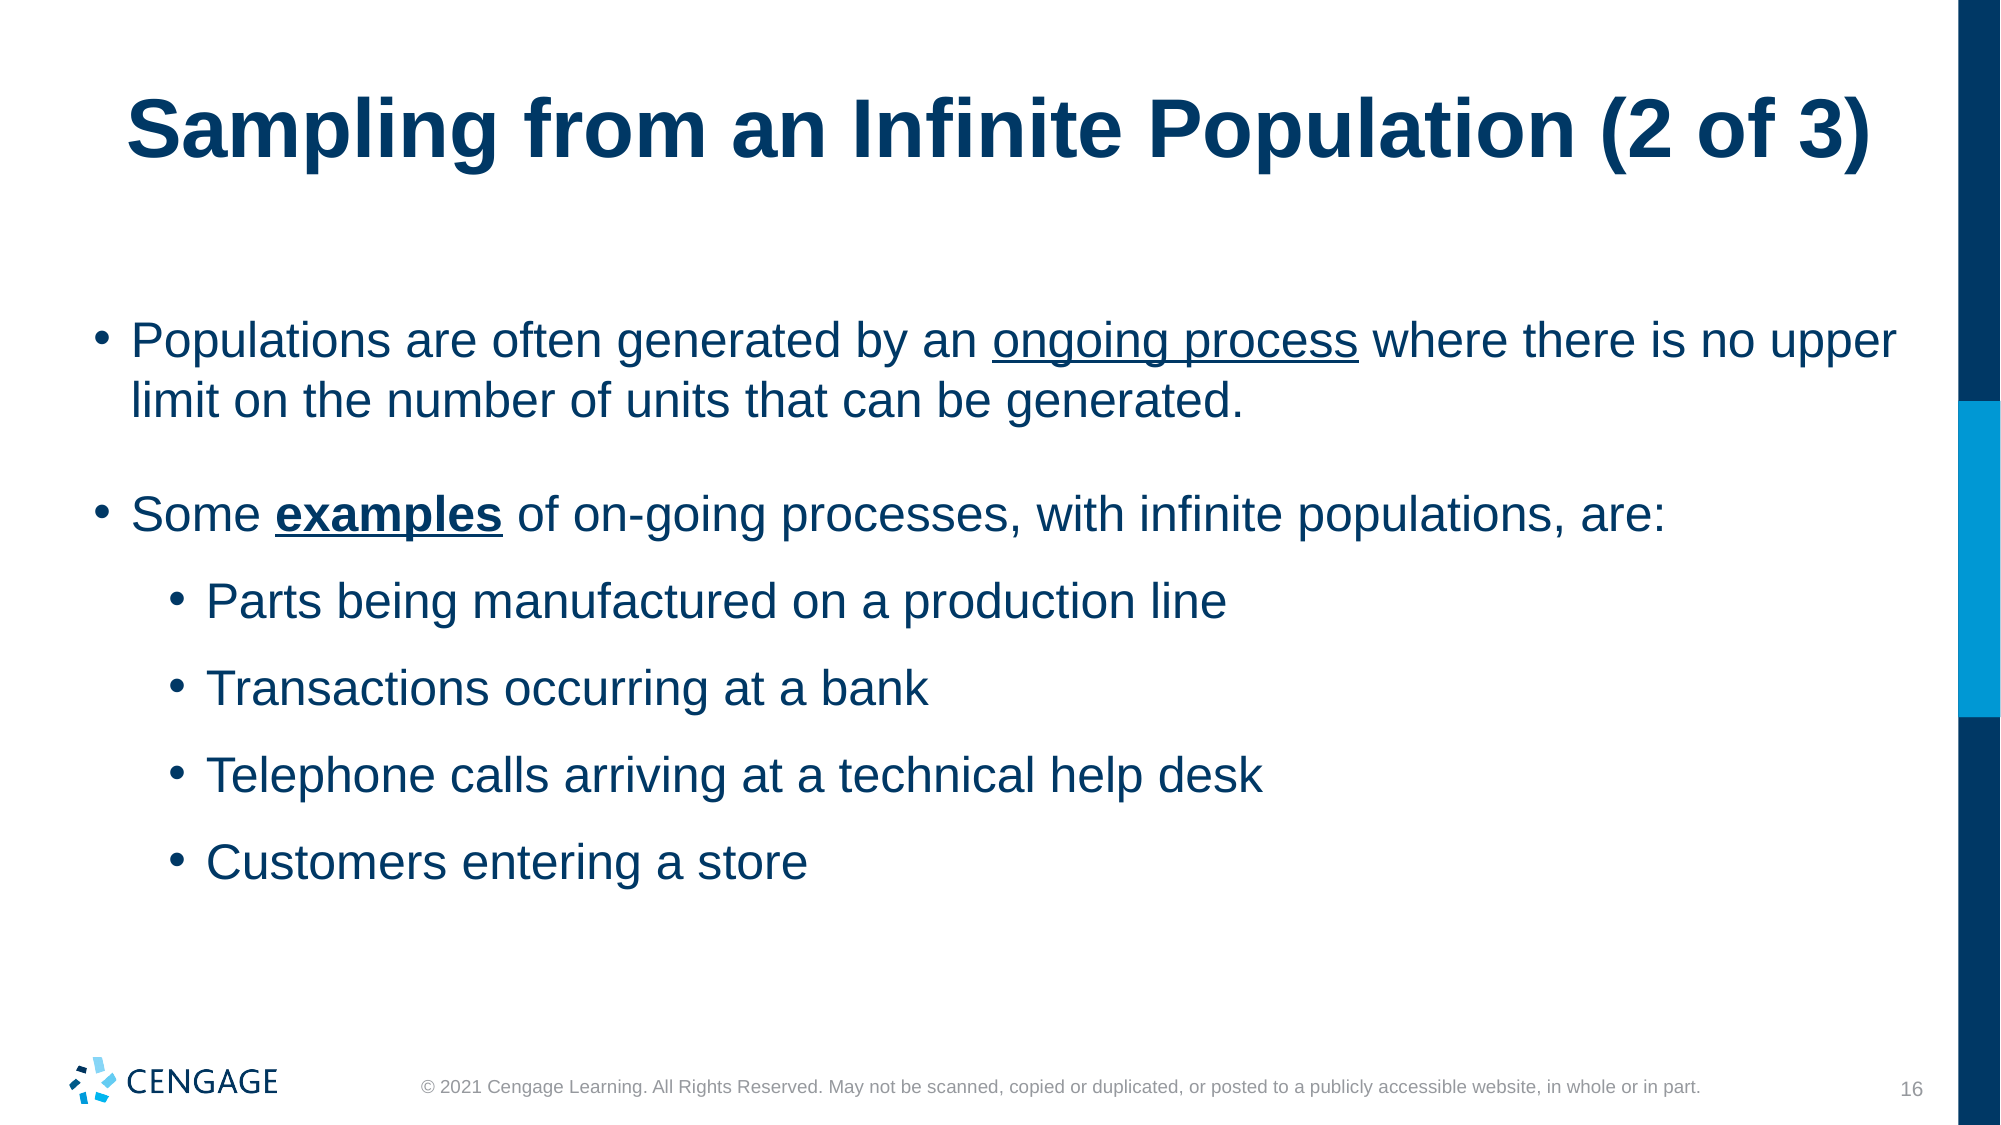

# Sampling from an Infinite Population (2 of 3)
Populations are often generated by an ongoing process where there is no upper limit on the number of units that can be generated.
Some examples of on-going processes, with infinite populations, are:
Parts being manufactured on a production line
Transactions occurring at a bank
Telephone calls arriving at a technical help desk
Customers entering a store